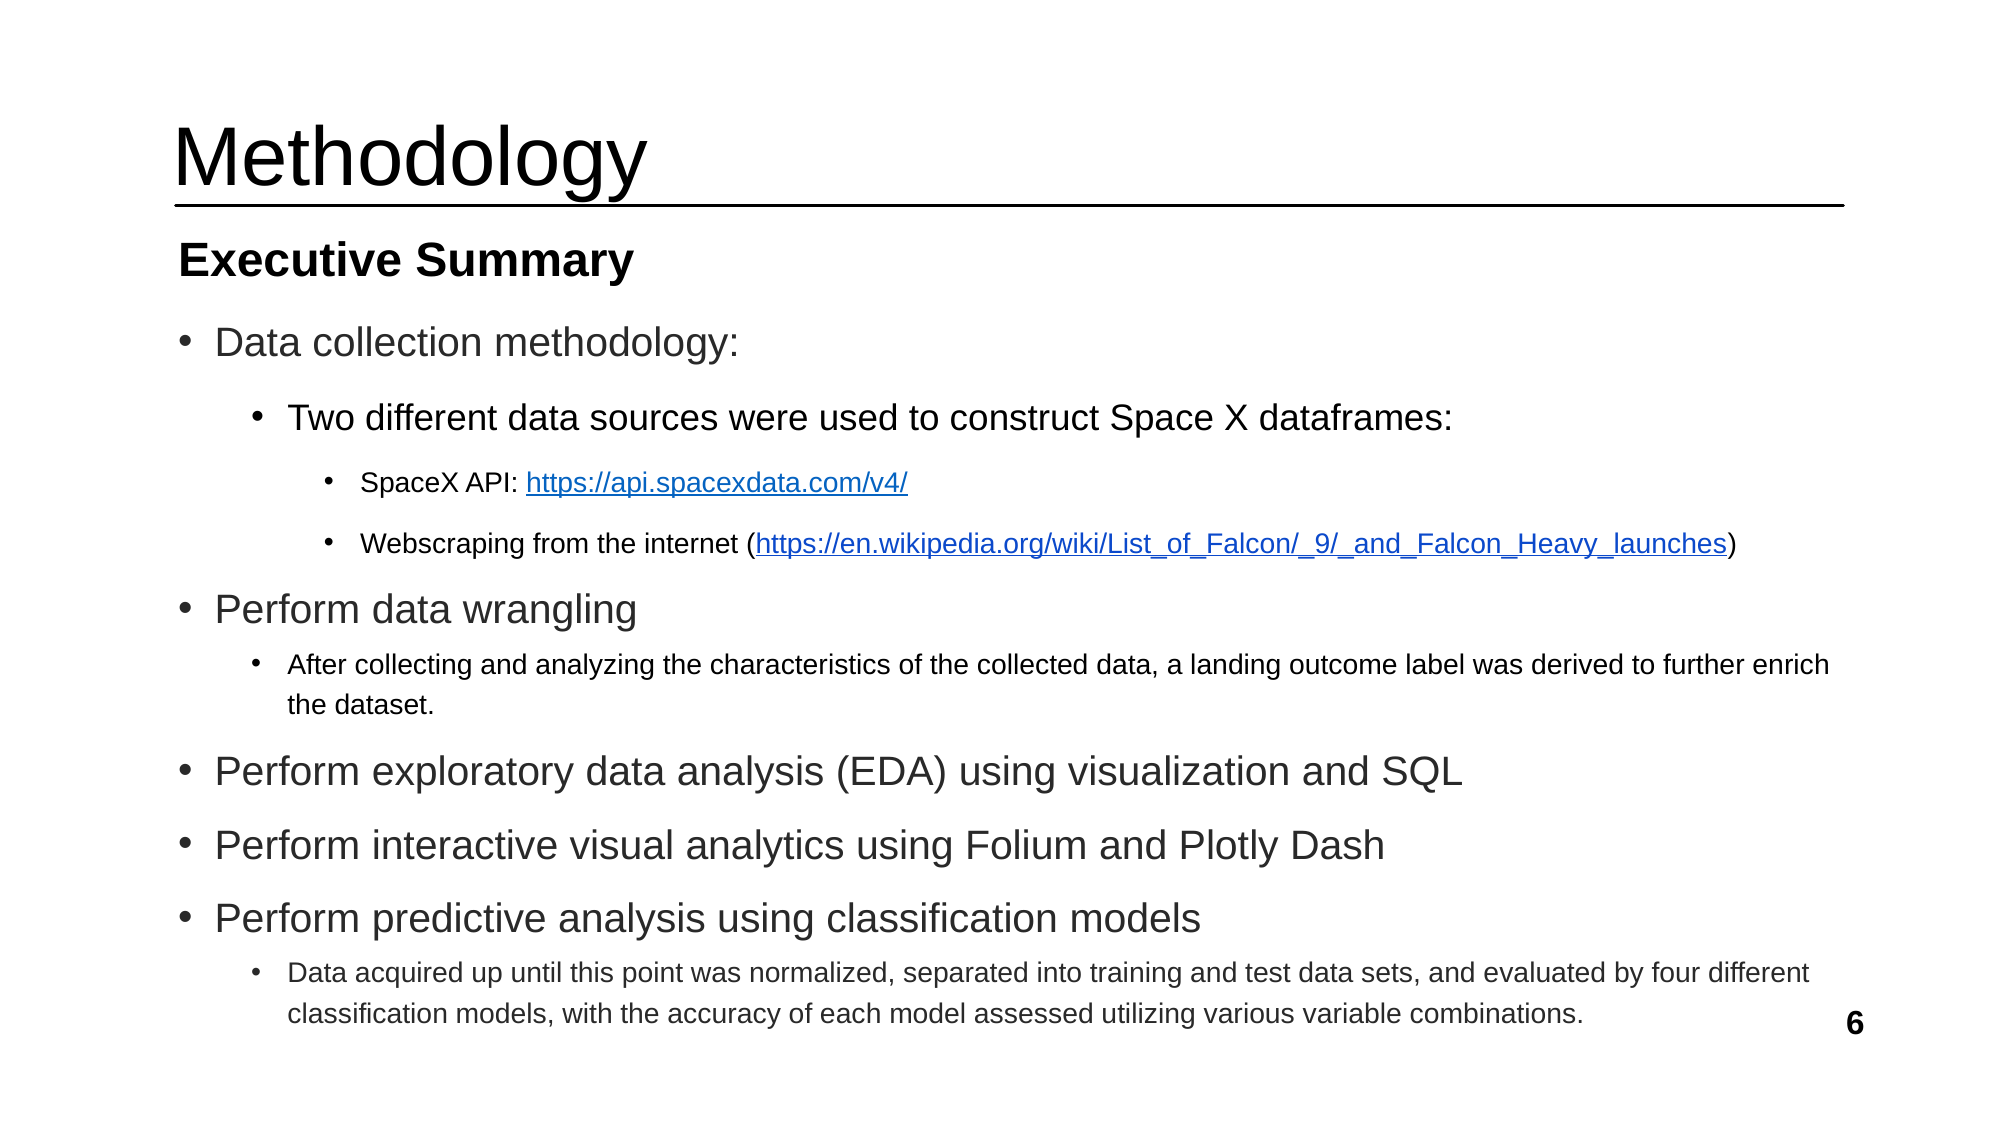

Methodology
Executive Summary
Data collection methodology:
Two different data sources were used to construct Space X dataframes:
SpaceX API: https://api.spacexdata.com/v4/
Webscraping from the internet (https://en.wikipedia.org/wiki/List_of_Falcon/_9/_and_Falcon_Heavy_launches)
Perform data wrangling
After collecting and analyzing the characteristics of the collected data, a landing outcome label was derived to further enrich the dataset.
Perform exploratory data analysis (EDA) using visualization and SQL
Perform interactive visual analytics using Folium and Plotly Dash
Perform predictive analysis using classification models
Data acquired up until this point was normalized, separated into training and test data sets, and evaluated by four different classification models, with the accuracy of each model assessed utilizing various variable combinations.
6